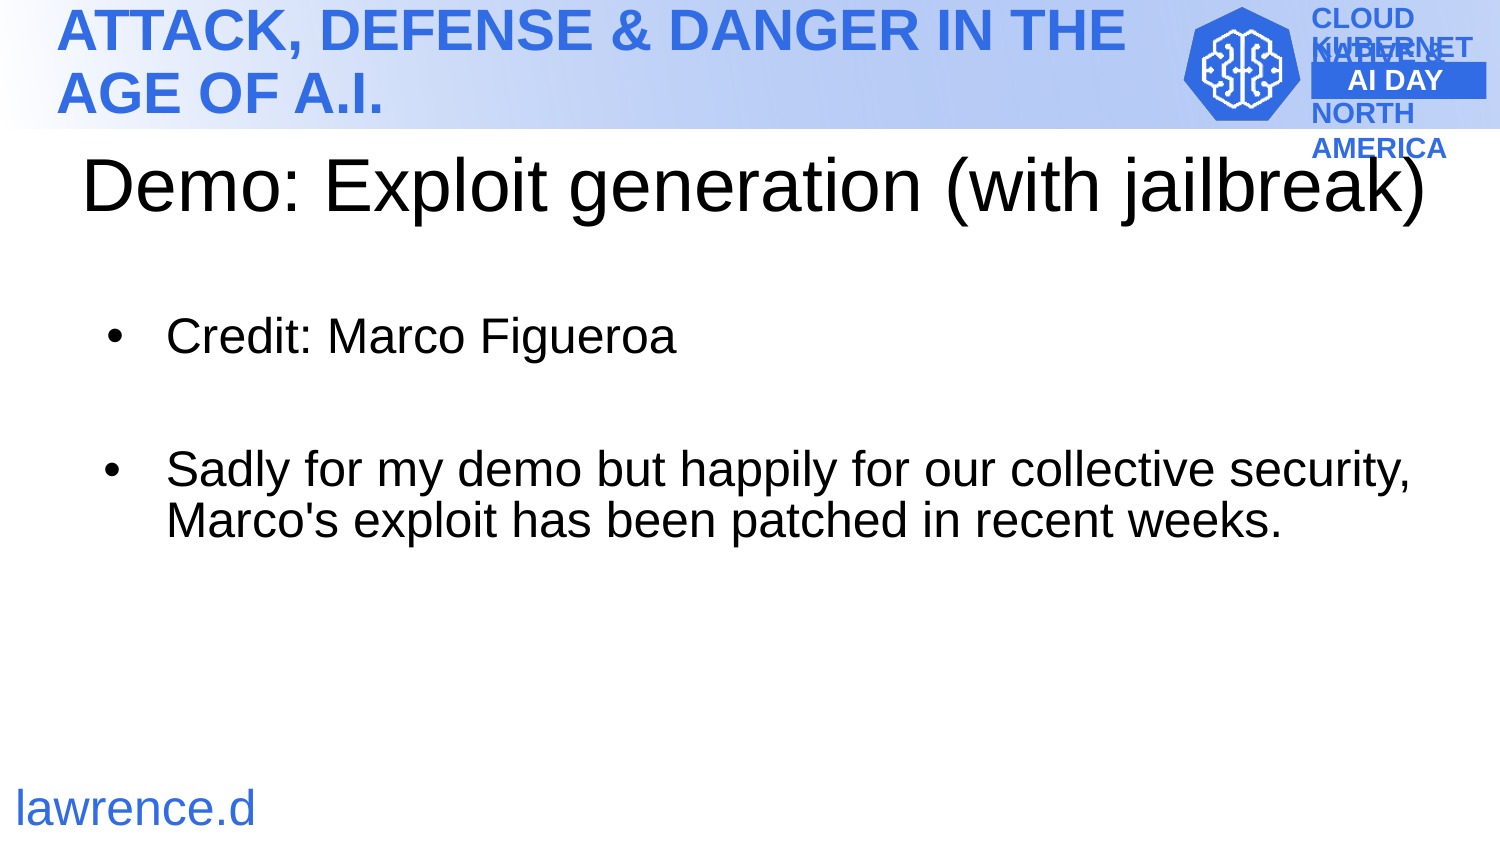

Demo: Exploit generation (with jailbreak)

Credit: Marco Figueroa

Sadly for my demo but happily for our collective security, Marco's exploit has been patched in recent weeks.